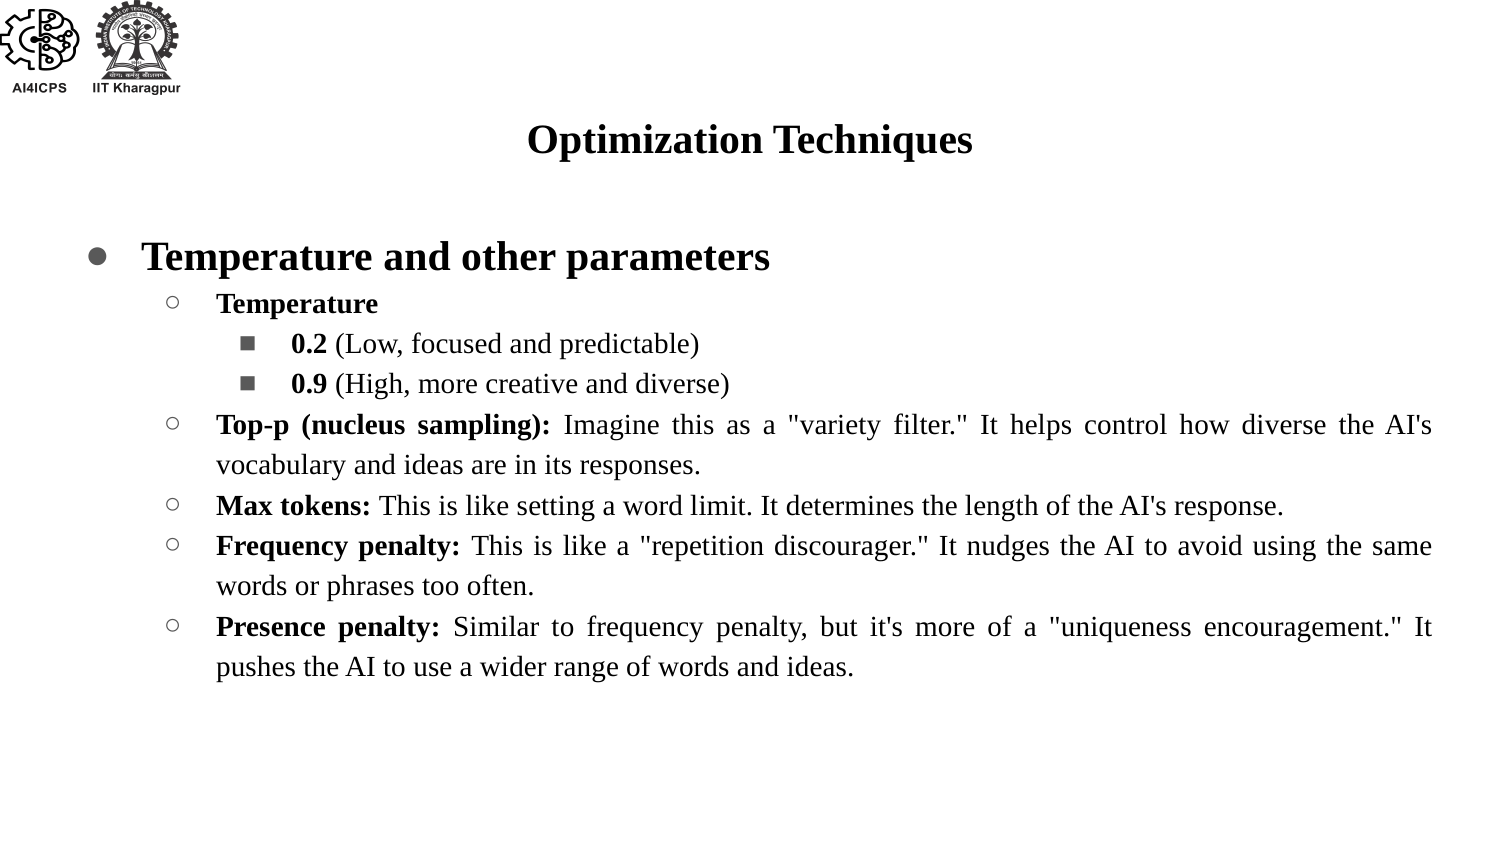

# Optimization Techniques
Temperature and other parameters
Temperature
0.2 (Low, focused and predictable)
0.9 (High, more creative and diverse)
Top-p (nucleus sampling): Imagine this as a "variety filter." It helps control how diverse the AI's vocabulary and ideas are in its responses.
Max tokens: This is like setting a word limit. It determines the length of the AI's response.
Frequency penalty: This is like a "repetition discourager." It nudges the AI to avoid using the same words or phrases too often.
Presence penalty: Similar to frequency penalty, but it's more of a "uniqueness encouragement." It pushes the AI to use a wider range of words and ideas.